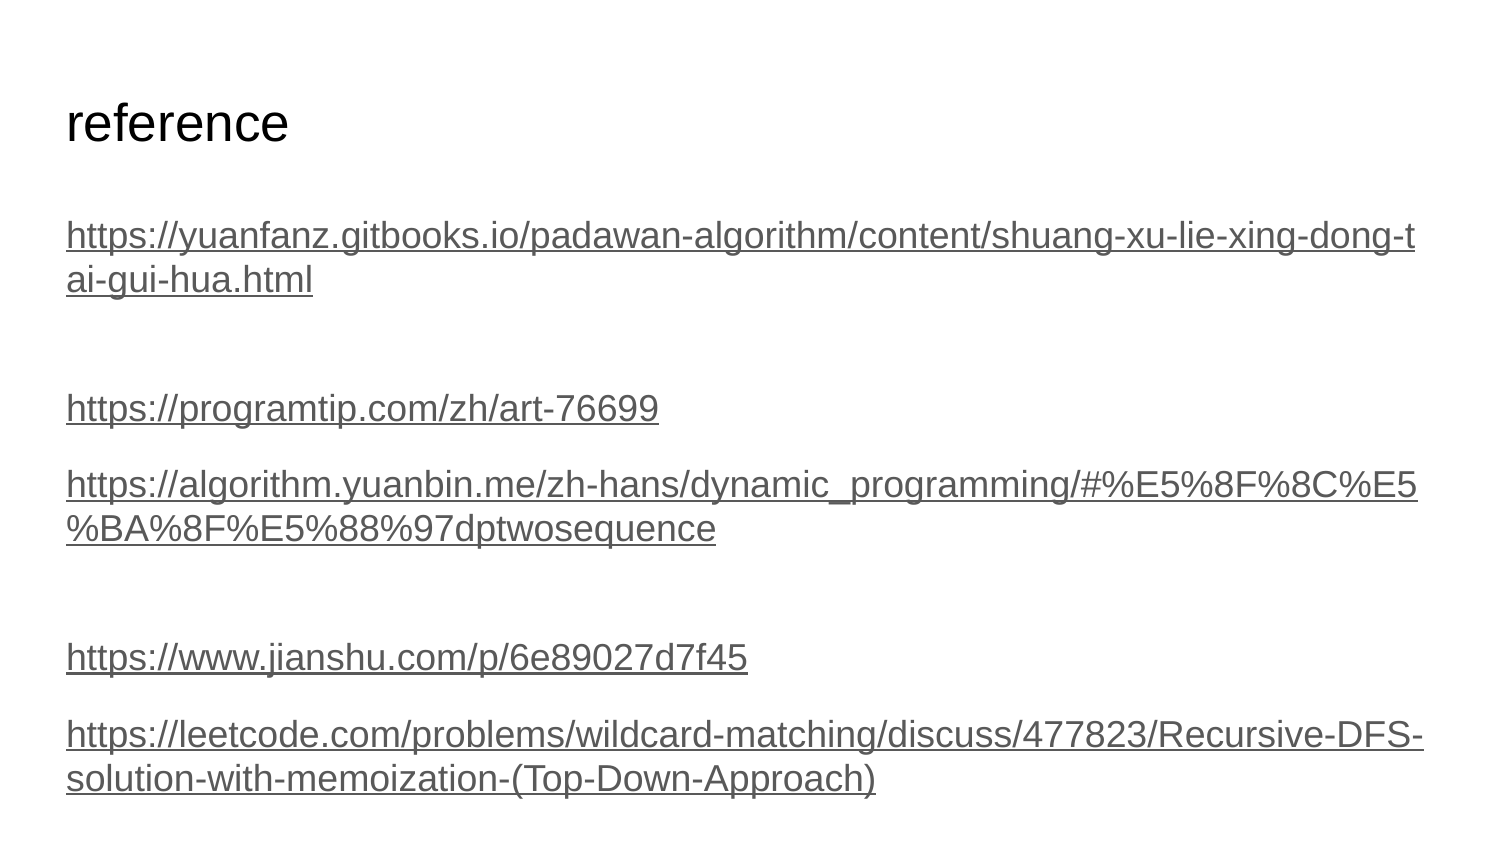

# reference
https://yuanfanz.gitbooks.io/padawan-algorithm/content/shuang-xu-lie-xing-dong-tai-gui-hua.html
https://programtip.com/zh/art-76699
https://algorithm.yuanbin.me/zh-hans/dynamic_programming/#%E5%8F%8C%E5%BA%8F%E5%88%97dptwosequence
https://www.jianshu.com/p/6e89027d7f45
https://leetcode.com/problems/wildcard-matching/discuss/477823/Recursive-DFS-solution-with-memoization-(Top-Down-Approach)